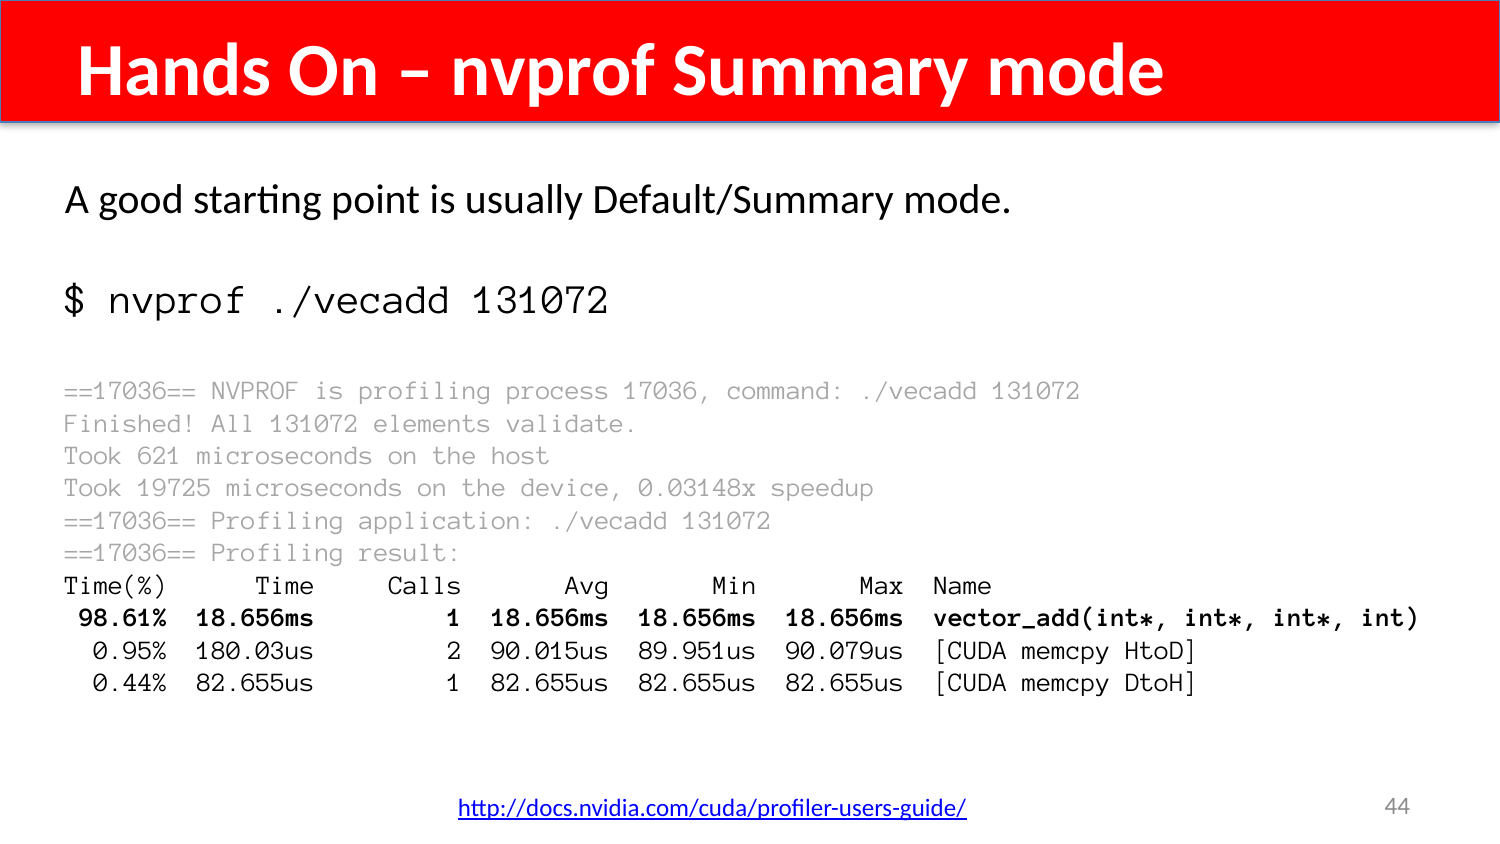

Hands On – nvprof Summary mode
A good starting point is usually Default/Summary mode.

$ nvprof ./vecadd 131072

==17036== NVPROF is profiling process 17036, command: ./vecadd 131072
Finished! All 131072 elements validate.
Took 621 microseconds on the host
Took 19725 microseconds on the device, 0.03148x speedup
==17036== Profiling application: ./vecadd 131072
==17036== Profiling result:
Time(%)      Time     Calls       Avg       Min       Max  Name
 98.61%  18.656ms         1  18.656ms  18.656ms  18.656ms  vector_add(int*, int*, int*, int)
  0.95%  180.03us         2  90.015us  89.951us  90.079us  [CUDA memcpy HtoD]
  0.44%  82.655us         1  82.655us  82.655us  82.655us  [CUDA memcpy DtoH]

44
http://docs.nvidia.com/cuda/profiler-users-guide/